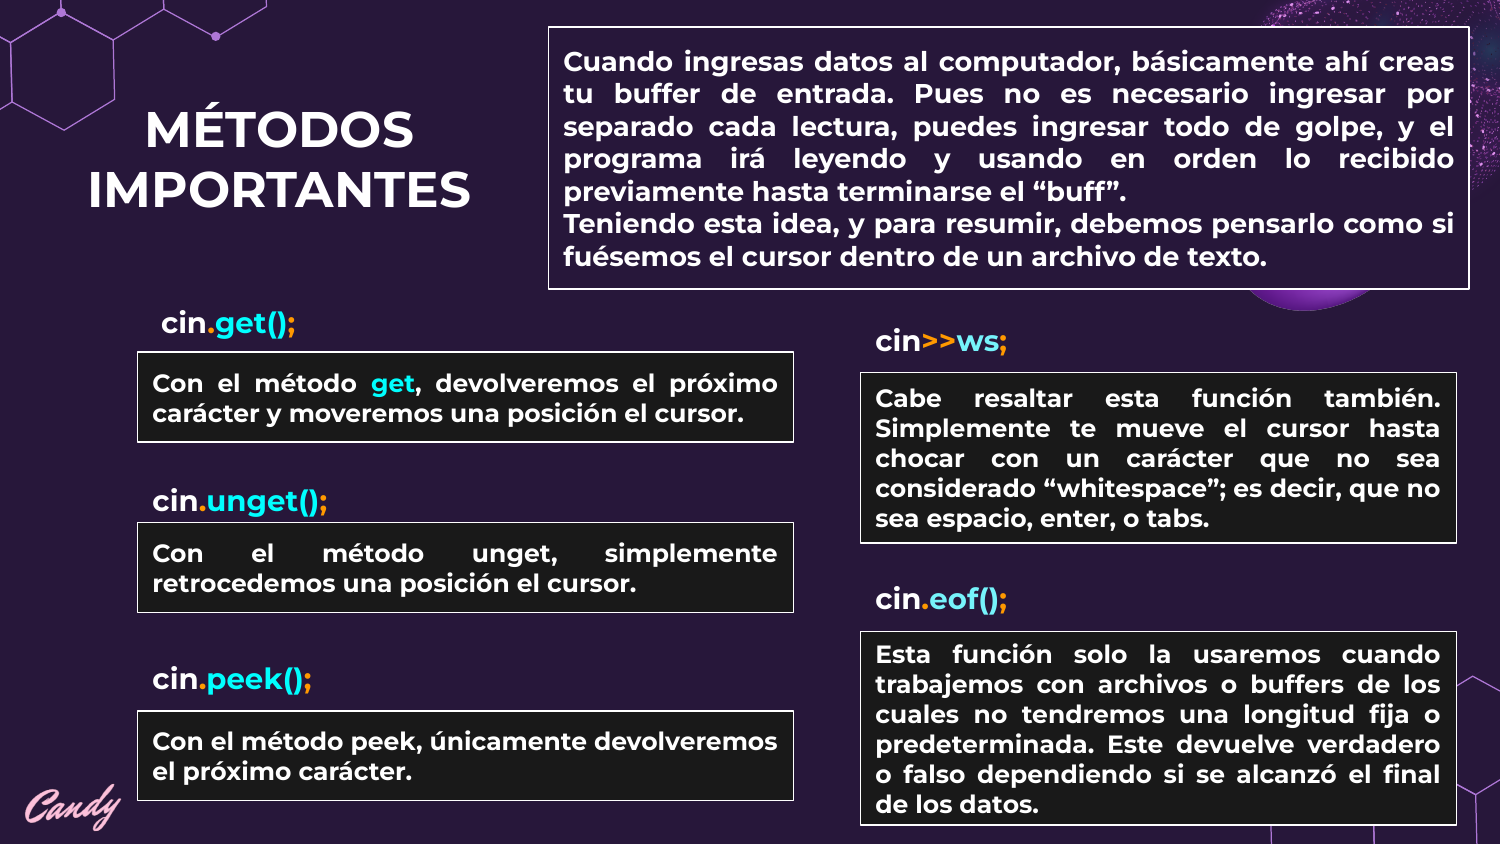

Cuando ingresas datos al computador, básicamente ahí creas tu buffer de entrada. Pues no es necesario ingresar por separado cada lectura, puedes ingresar todo de golpe, y el programa irá leyendo y usando en orden lo recibido previamente hasta terminarse el “buff”.
Teniendo esta idea, y para resumir, debemos pensarlo como si fuésemos el cursor dentro de un archivo de texto.
MÉTODOS IMPORTANTES

cin.get();
cin>>ws;
Con el método get, devolveremos el próximo carácter y moveremos una posición el cursor.
Cabe resaltar esta función también. Simplemente te mueve el cursor hasta chocar con un carácter que no sea considerado “whitespace”; es decir, que no sea espacio, enter, o tabs.
cin.unget();
Con el método unget, simplemente retrocedemos una posición el cursor.
cin.eof();
Esta función solo la usaremos cuando trabajemos con archivos o buffers de los cuales no tendremos una longitud fija o predeterminada. Este devuelve verdadero o falso dependiendo si se alcanzó el final de los datos.
cin.peek();
Con el método peek, únicamente devolveremos el próximo carácter.